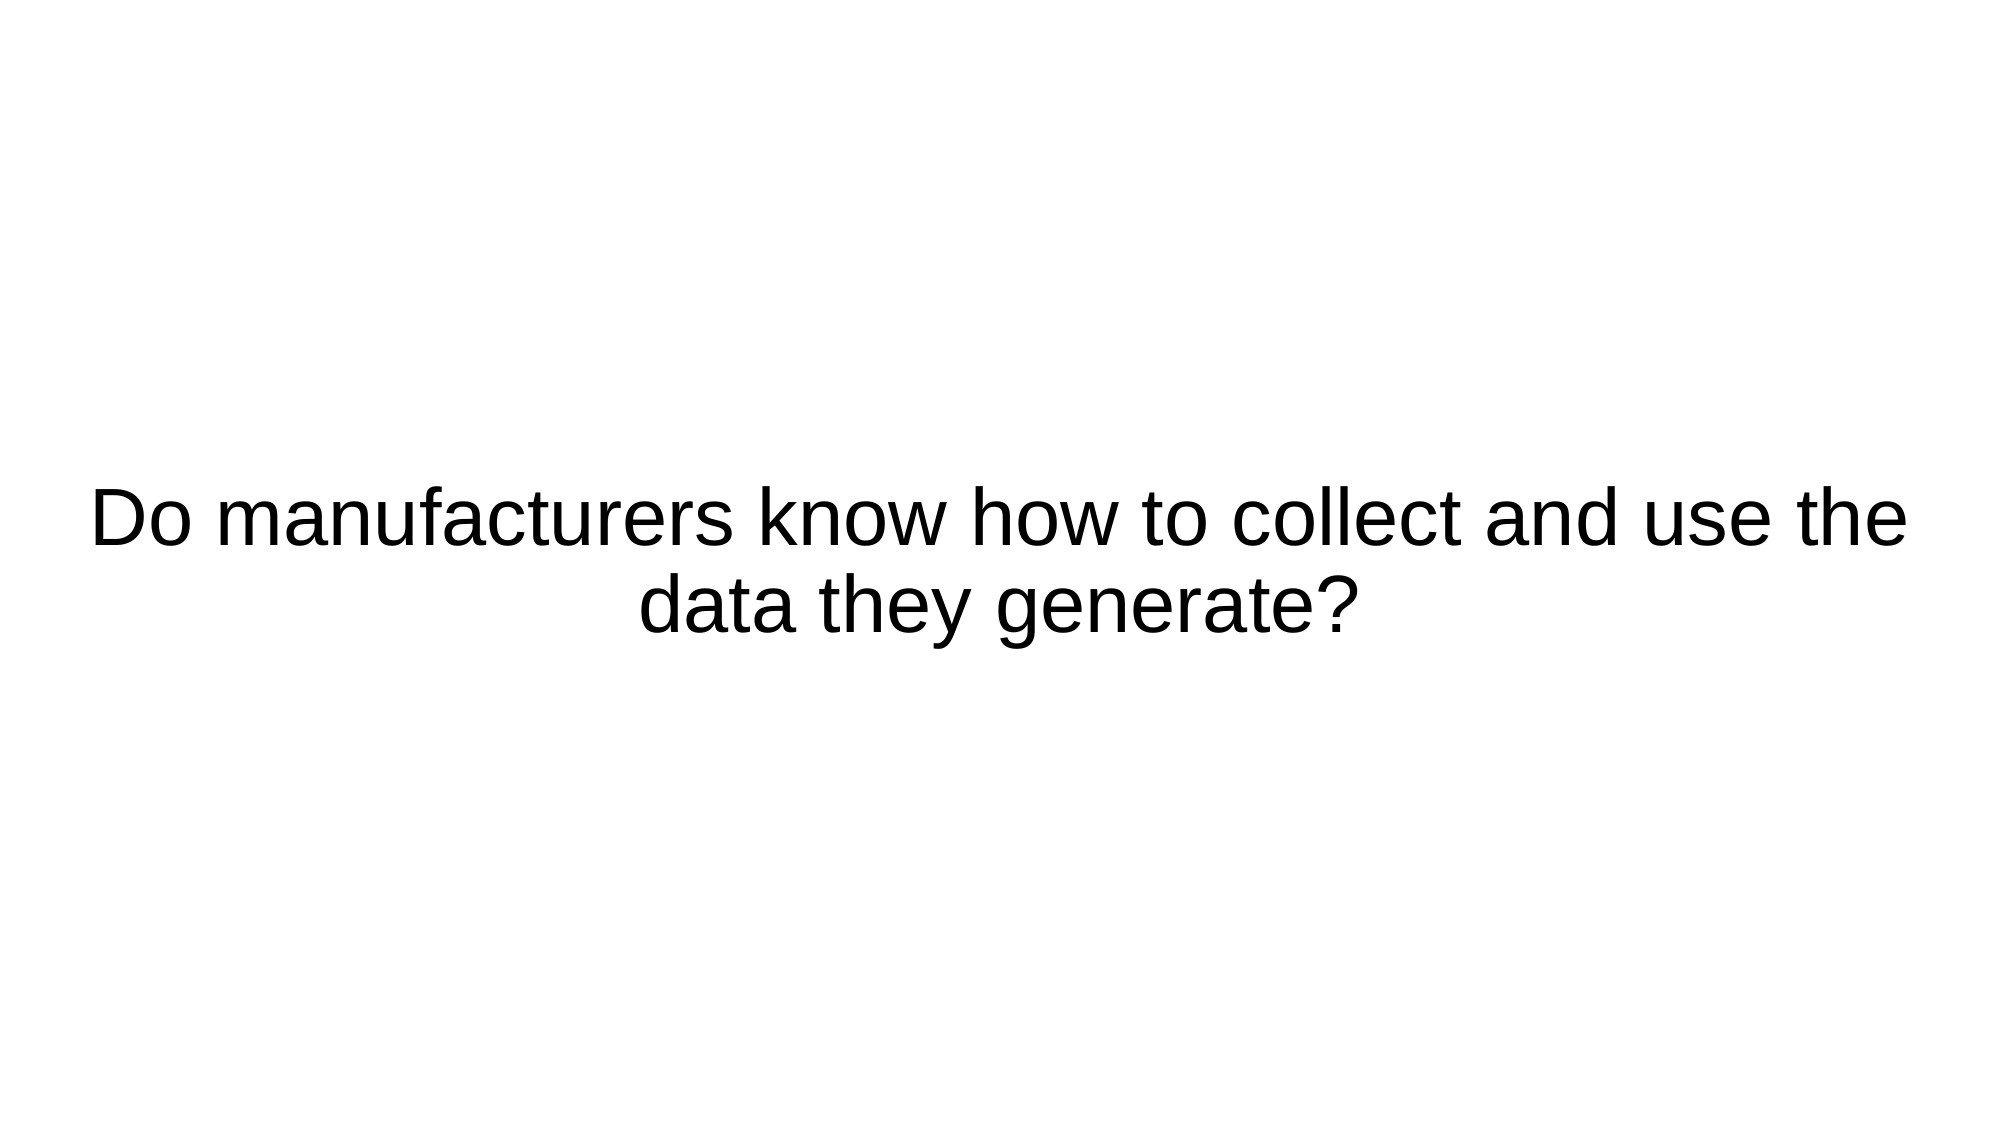

Do manufacturers know how to collect and use the data they generate?